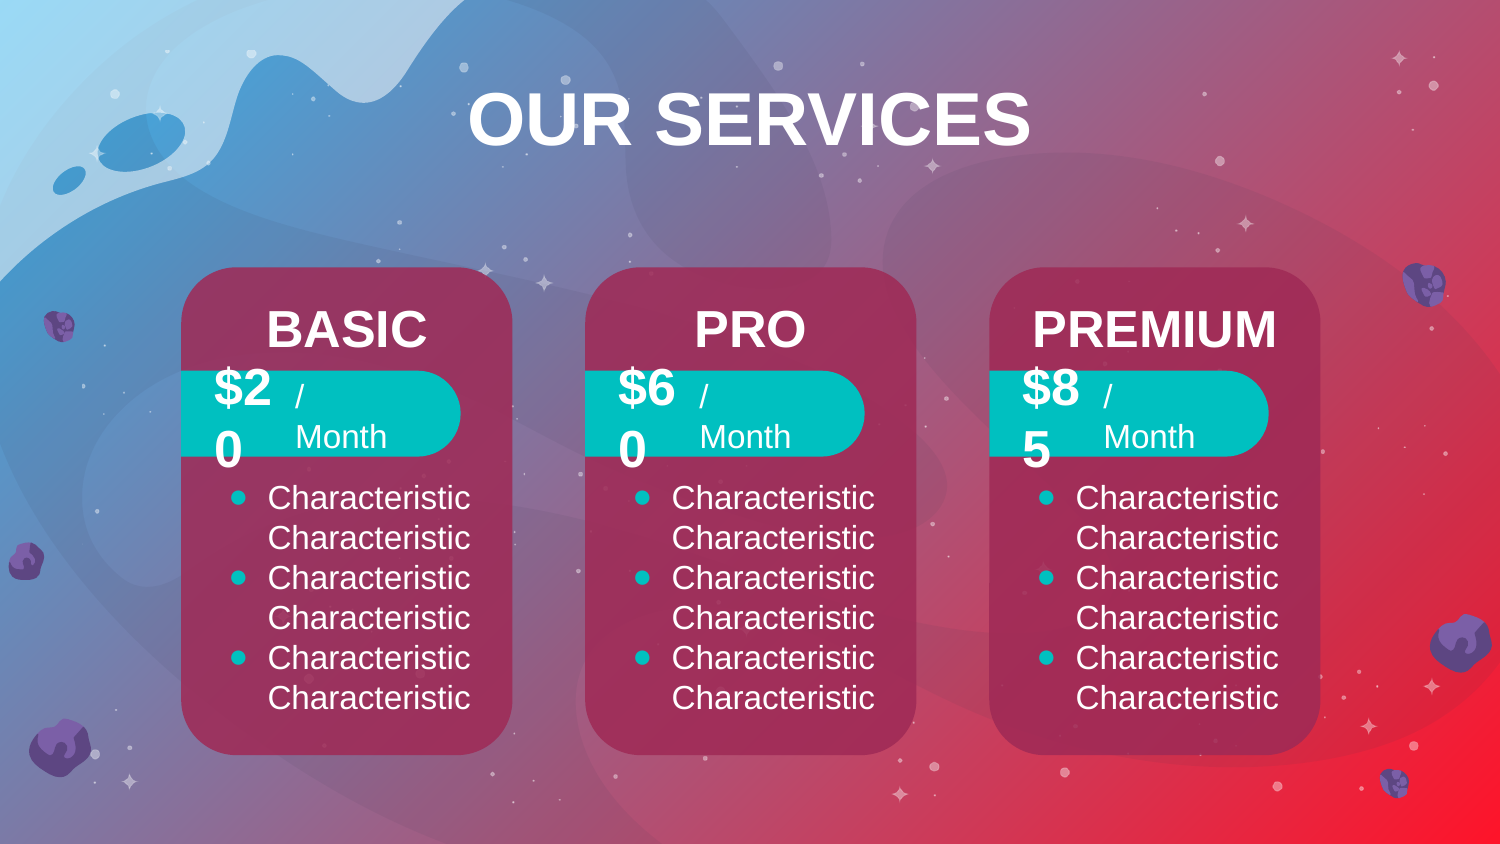

# OUR SERVICES

BASIC
PRO
PREMIUM
$20
/Month
$60
/Month
$85
/Month
Characteristic Characteristic
Characteristic Characteristic
Characteristic Characteristic
Characteristic Characteristic
Characteristic Characteristic
Characteristic Characteristic
Characteristic Characteristic
Characteristic Characteristic
Characteristic Characteristic